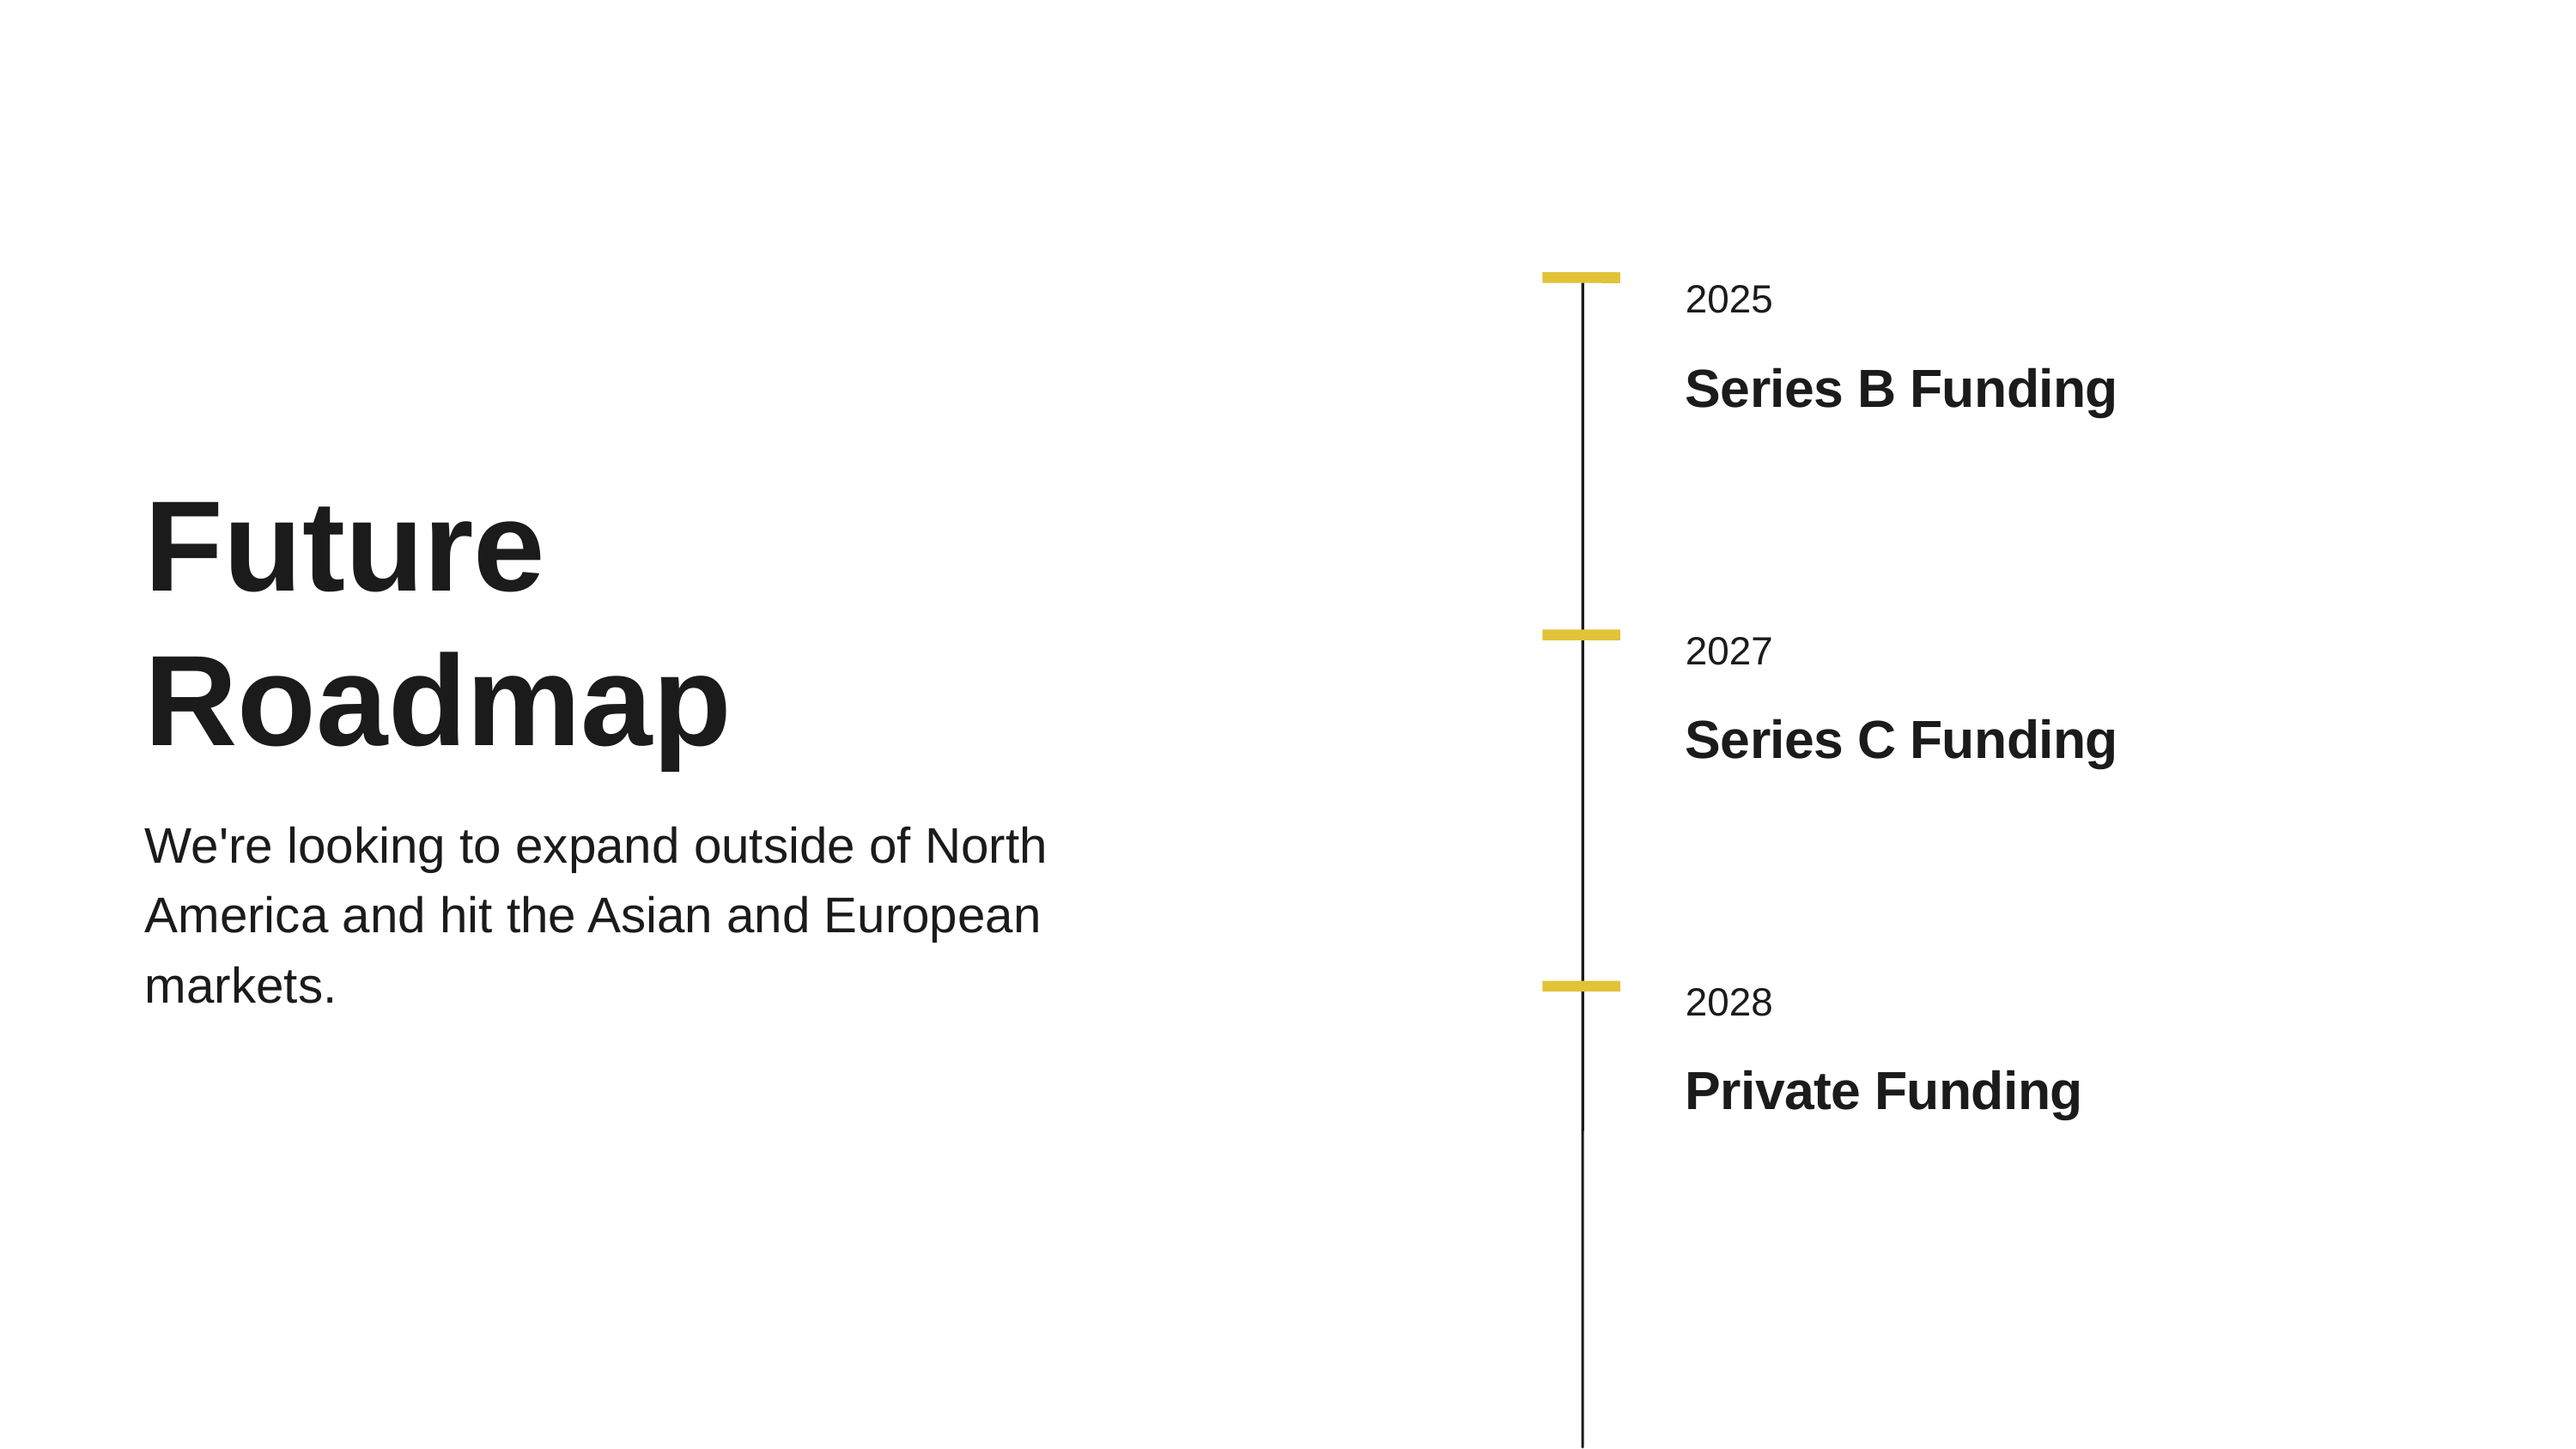

2025
Series B Funding

Future Roadmap
2027
Series C Funding

We're looking to expand outside of North America and hit the Asian and European markets.

2028
Private Funding